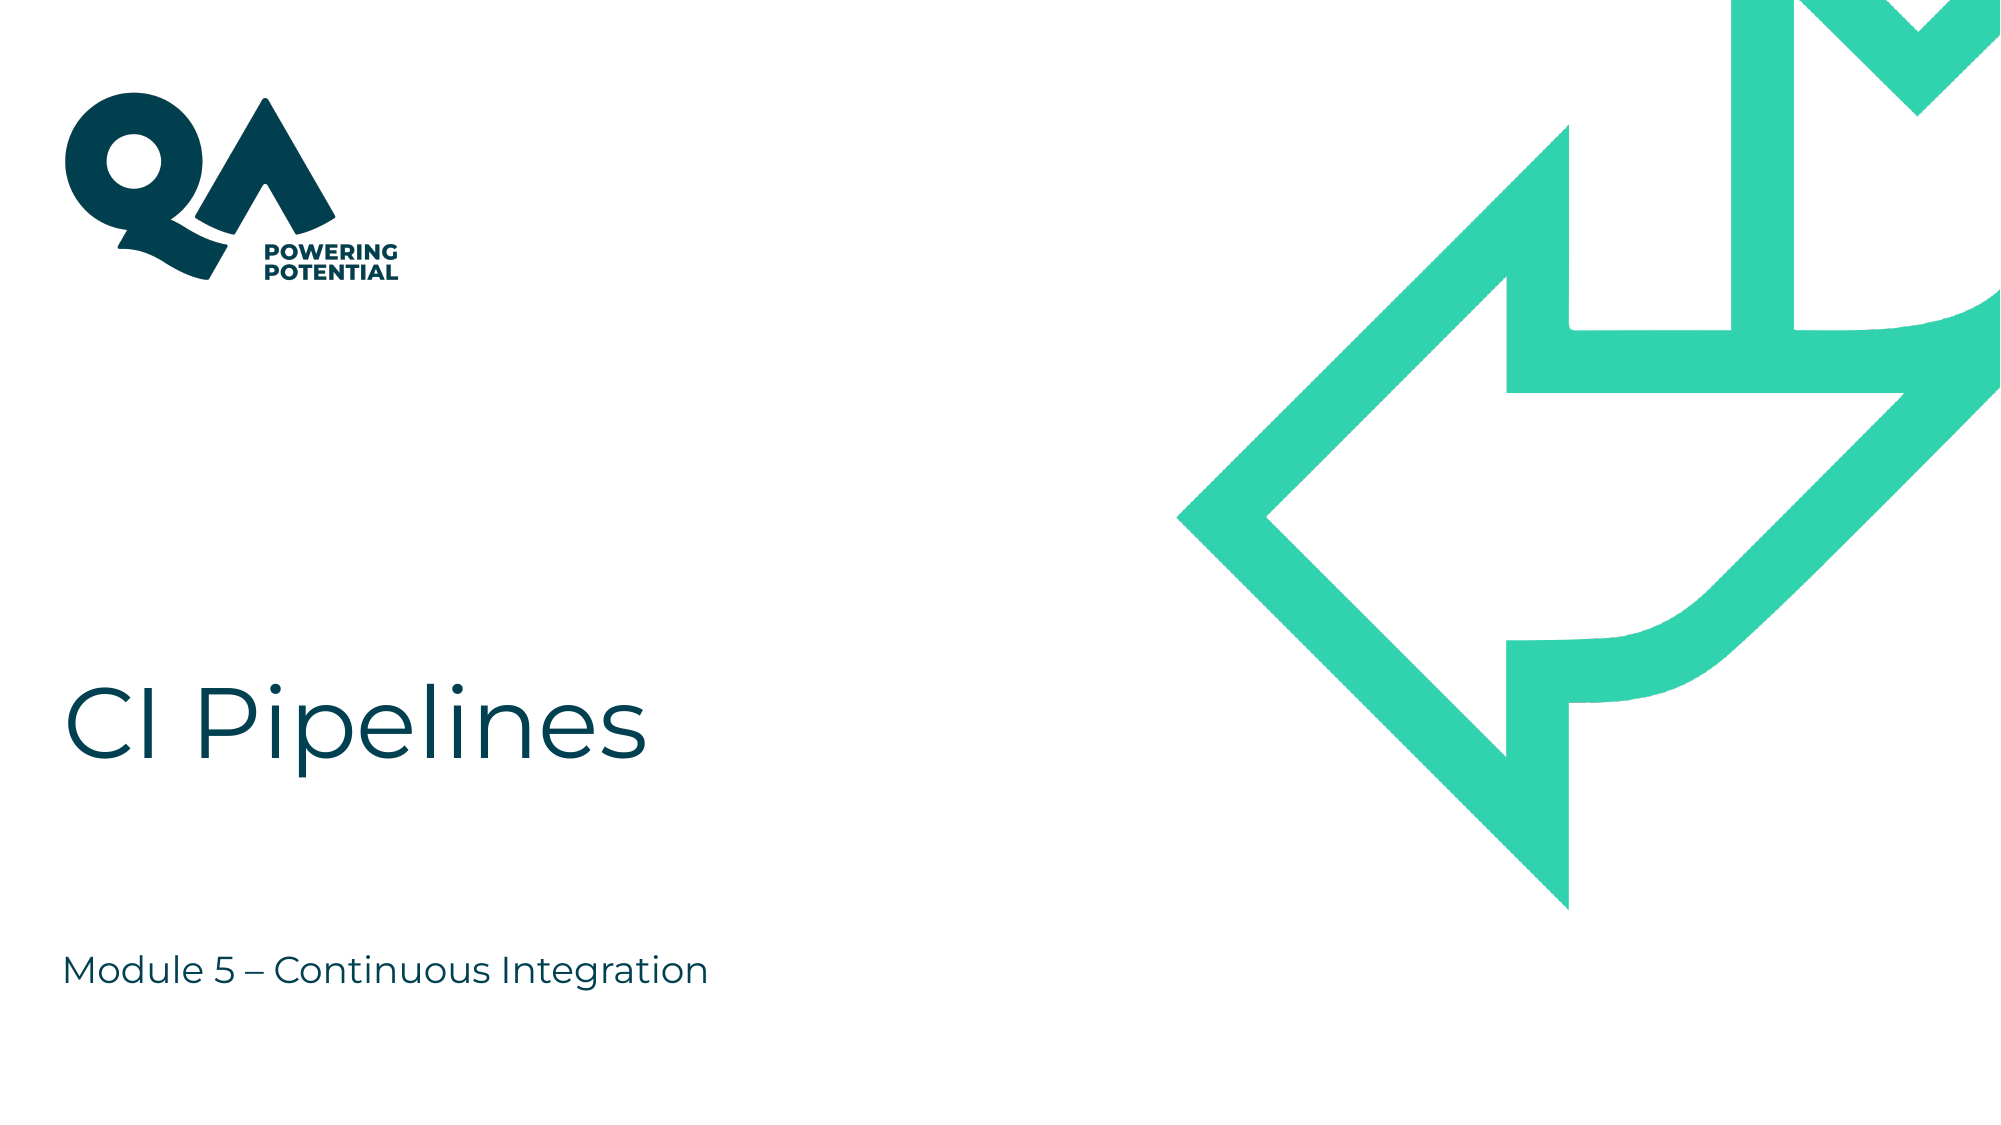

# CI Pipelines
Module 5 – Continuous Integration